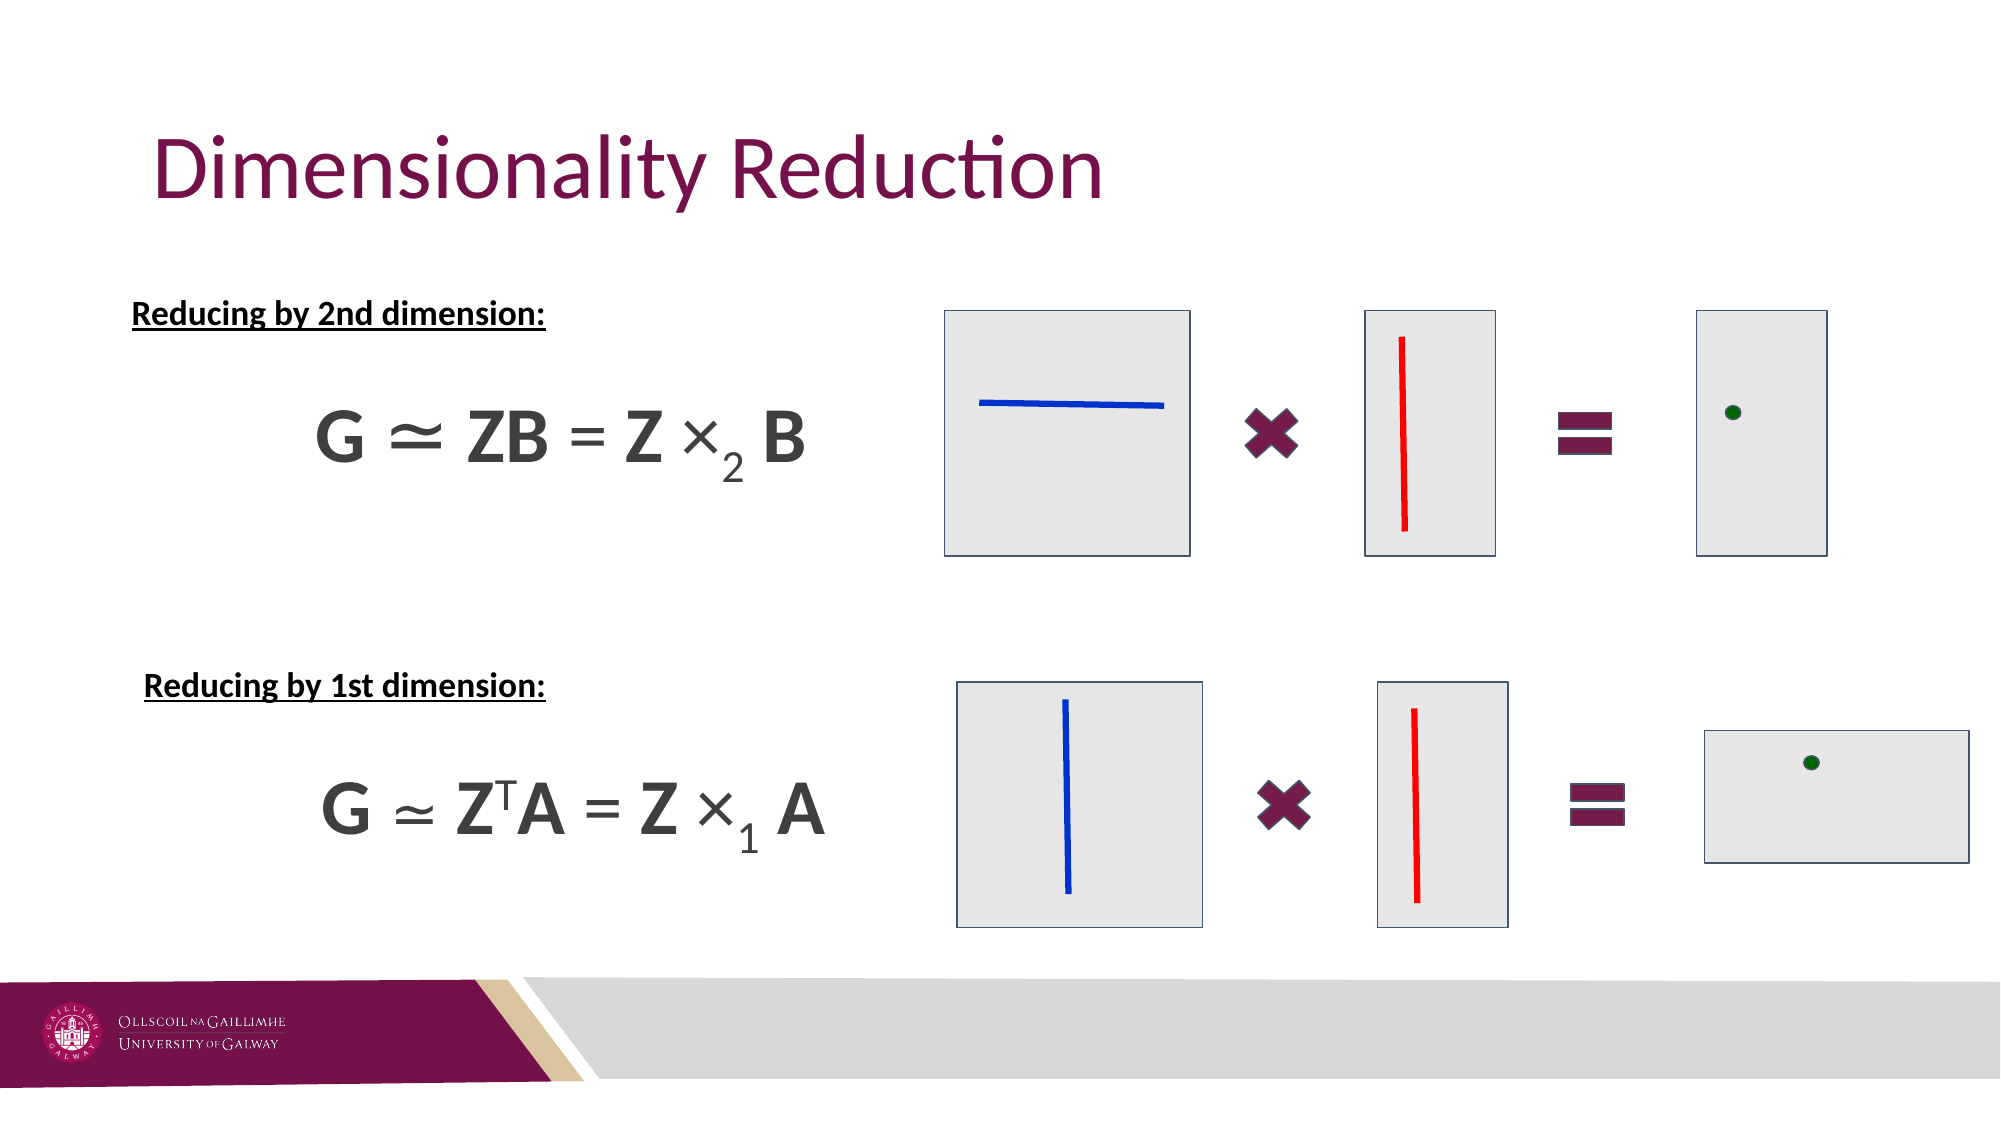

# Dimensionality Reduction
Reducing by 2nd dimension:

G ≃ ZB = Z ×2 B

Reducing by 1st dimension:

G ≃ ZTA = Z ×1 A